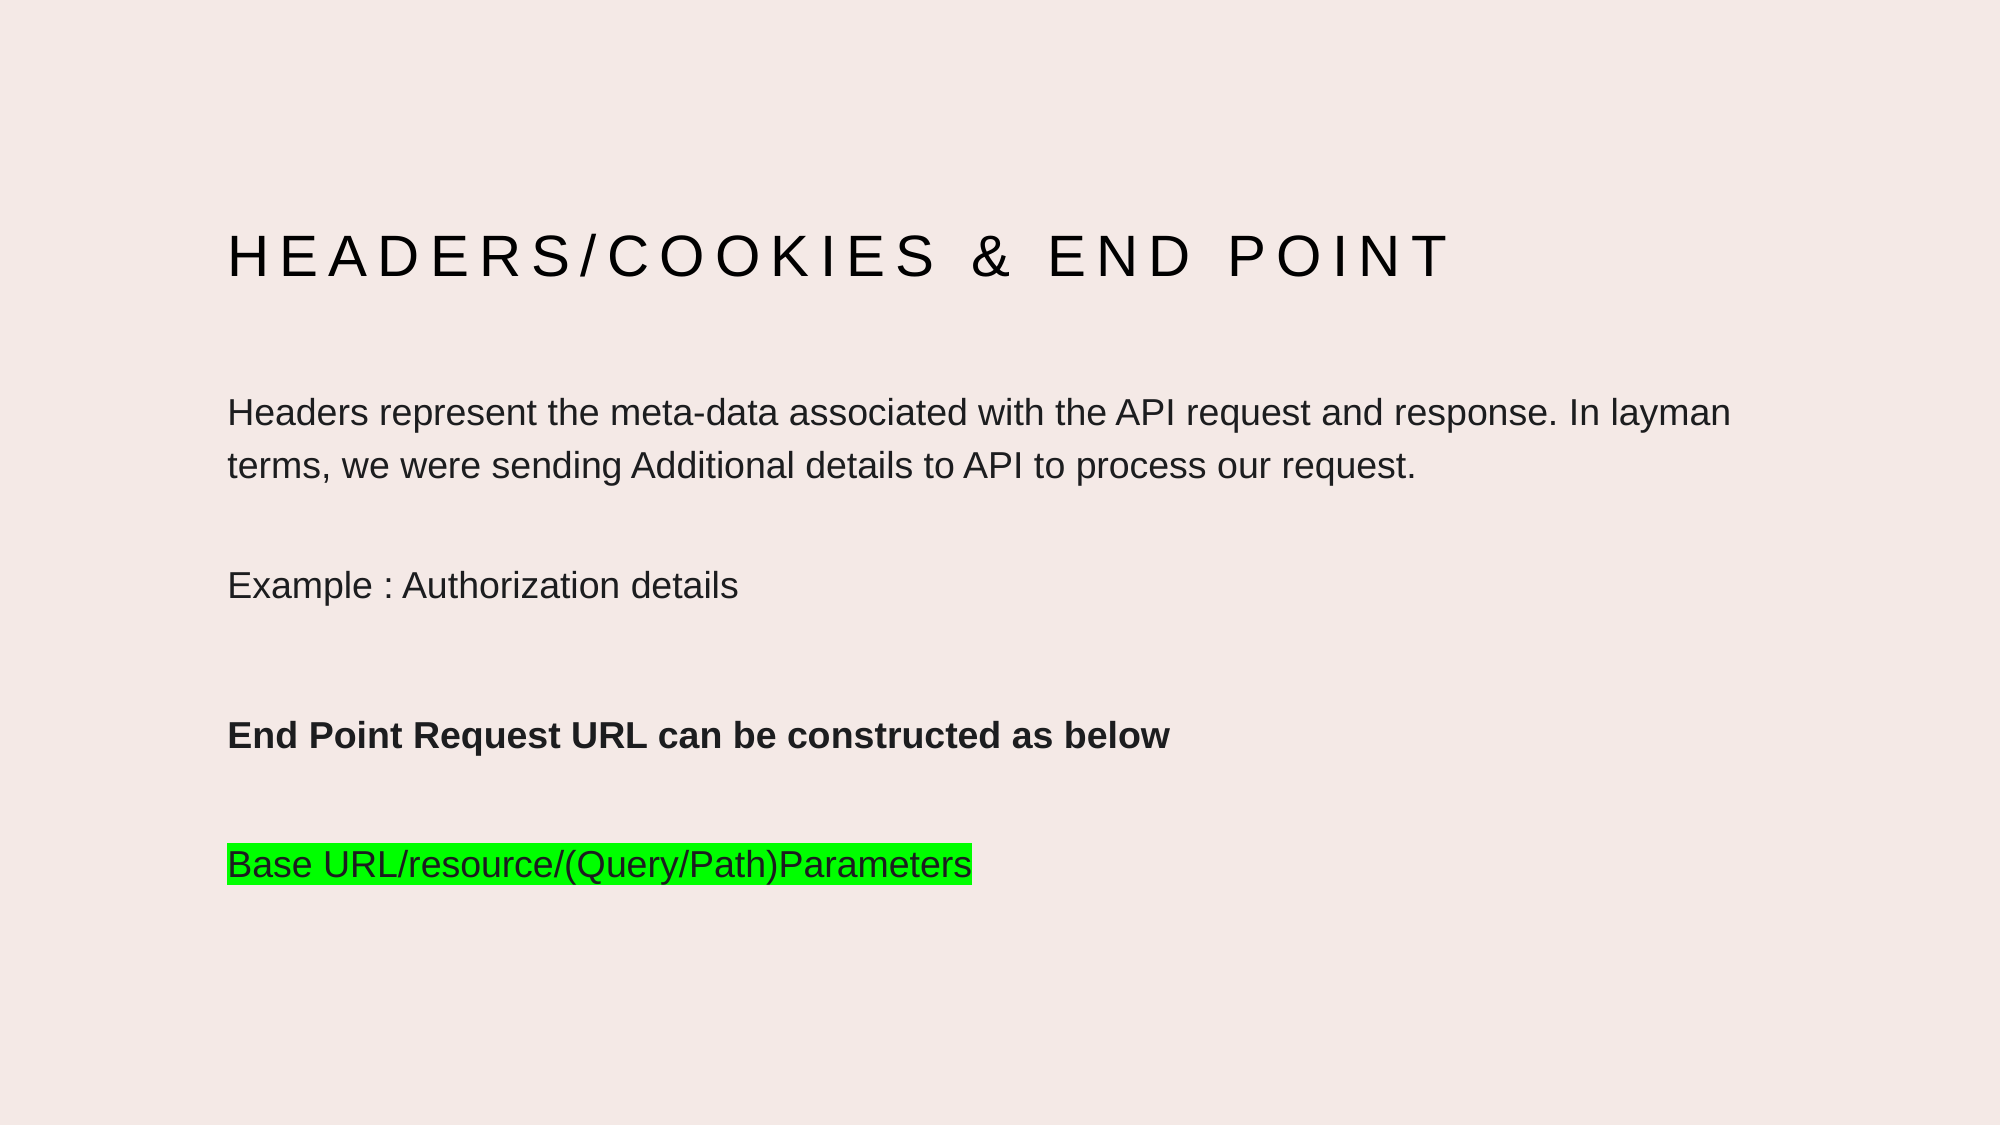

# Headers/Cookies & End point
Headers represent the meta-data associated with the API request and response. In layman terms, we were sending Additional details to API to process our request.
Example : Authorization details

End Point Request URL can be constructed as below
Base URL/resource/(Query/Path)Parameters